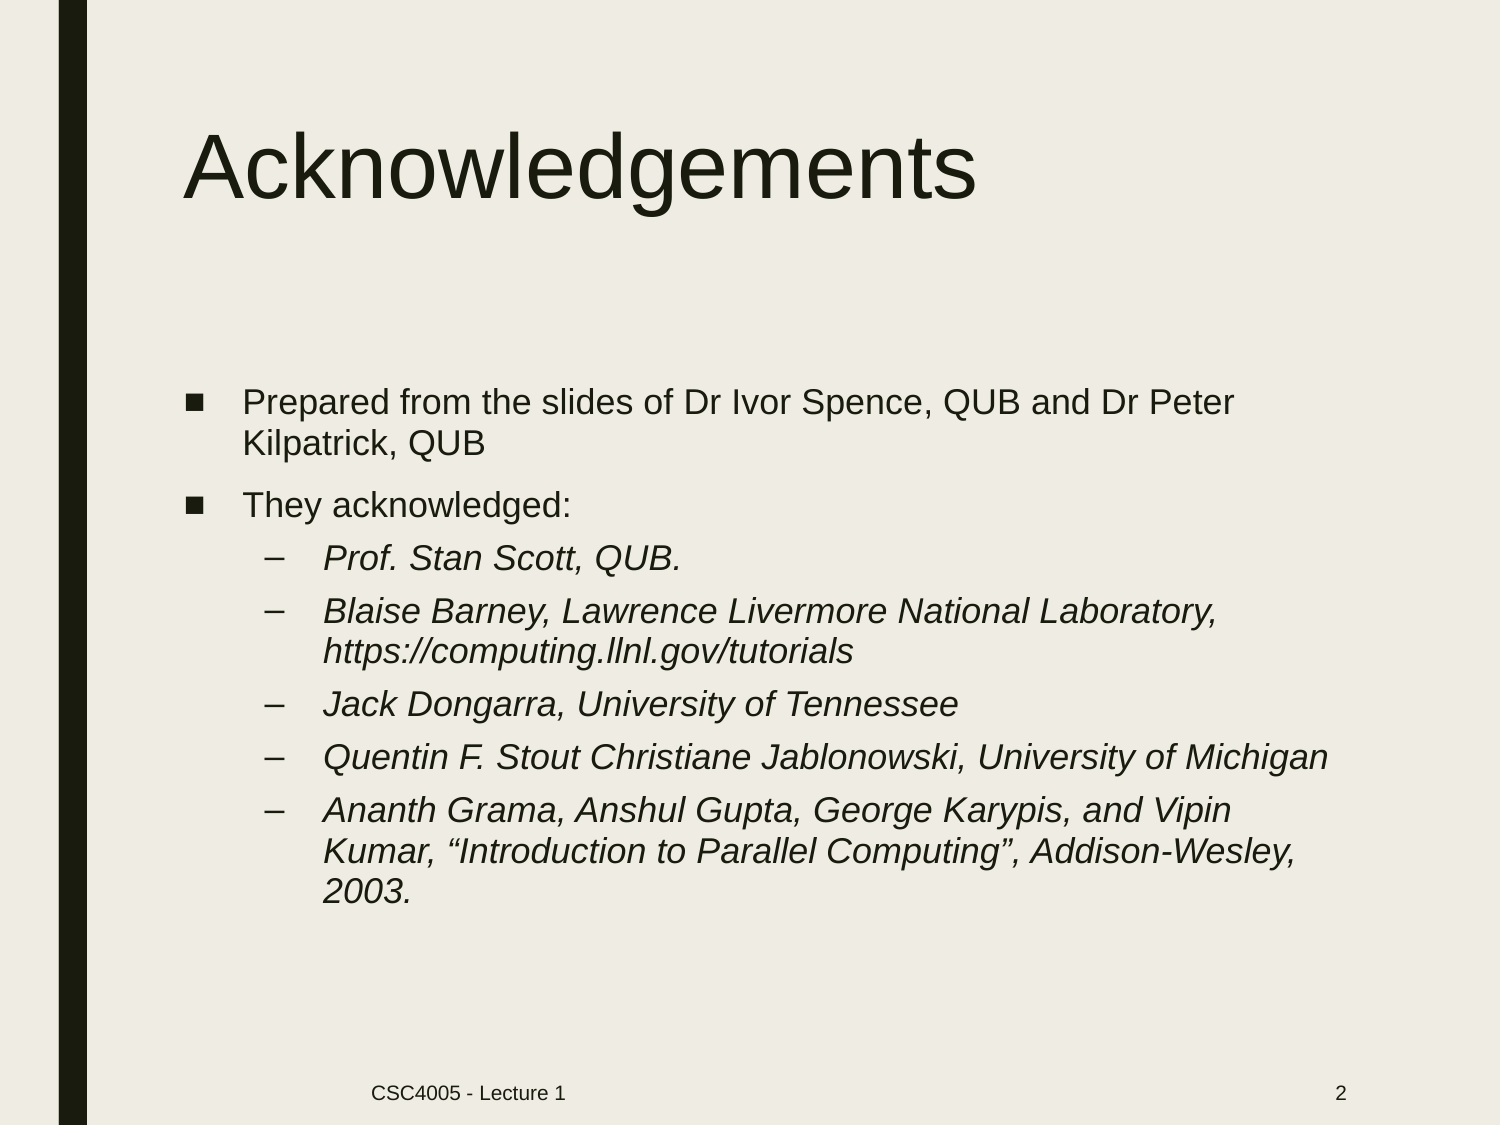

# Acknowledgements
Prepared from the slides of Dr Ivor Spence, QUB and Dr Peter Kilpatrick, QUB
They acknowledged:
Prof. Stan Scott, QUB.
Blaise Barney, Lawrence Livermore National Laboratory, https://computing.llnl.gov/tutorials
Jack Dongarra, University of Tennessee
Quentin F. Stout Christiane Jablonowski, University of Michigan
Ananth Grama, Anshul Gupta, George Karypis, and Vipin Kumar, “Introduction to Parallel Computing”, Addison-Wesley, 2003.
CSC4005 - Lecture 1
2